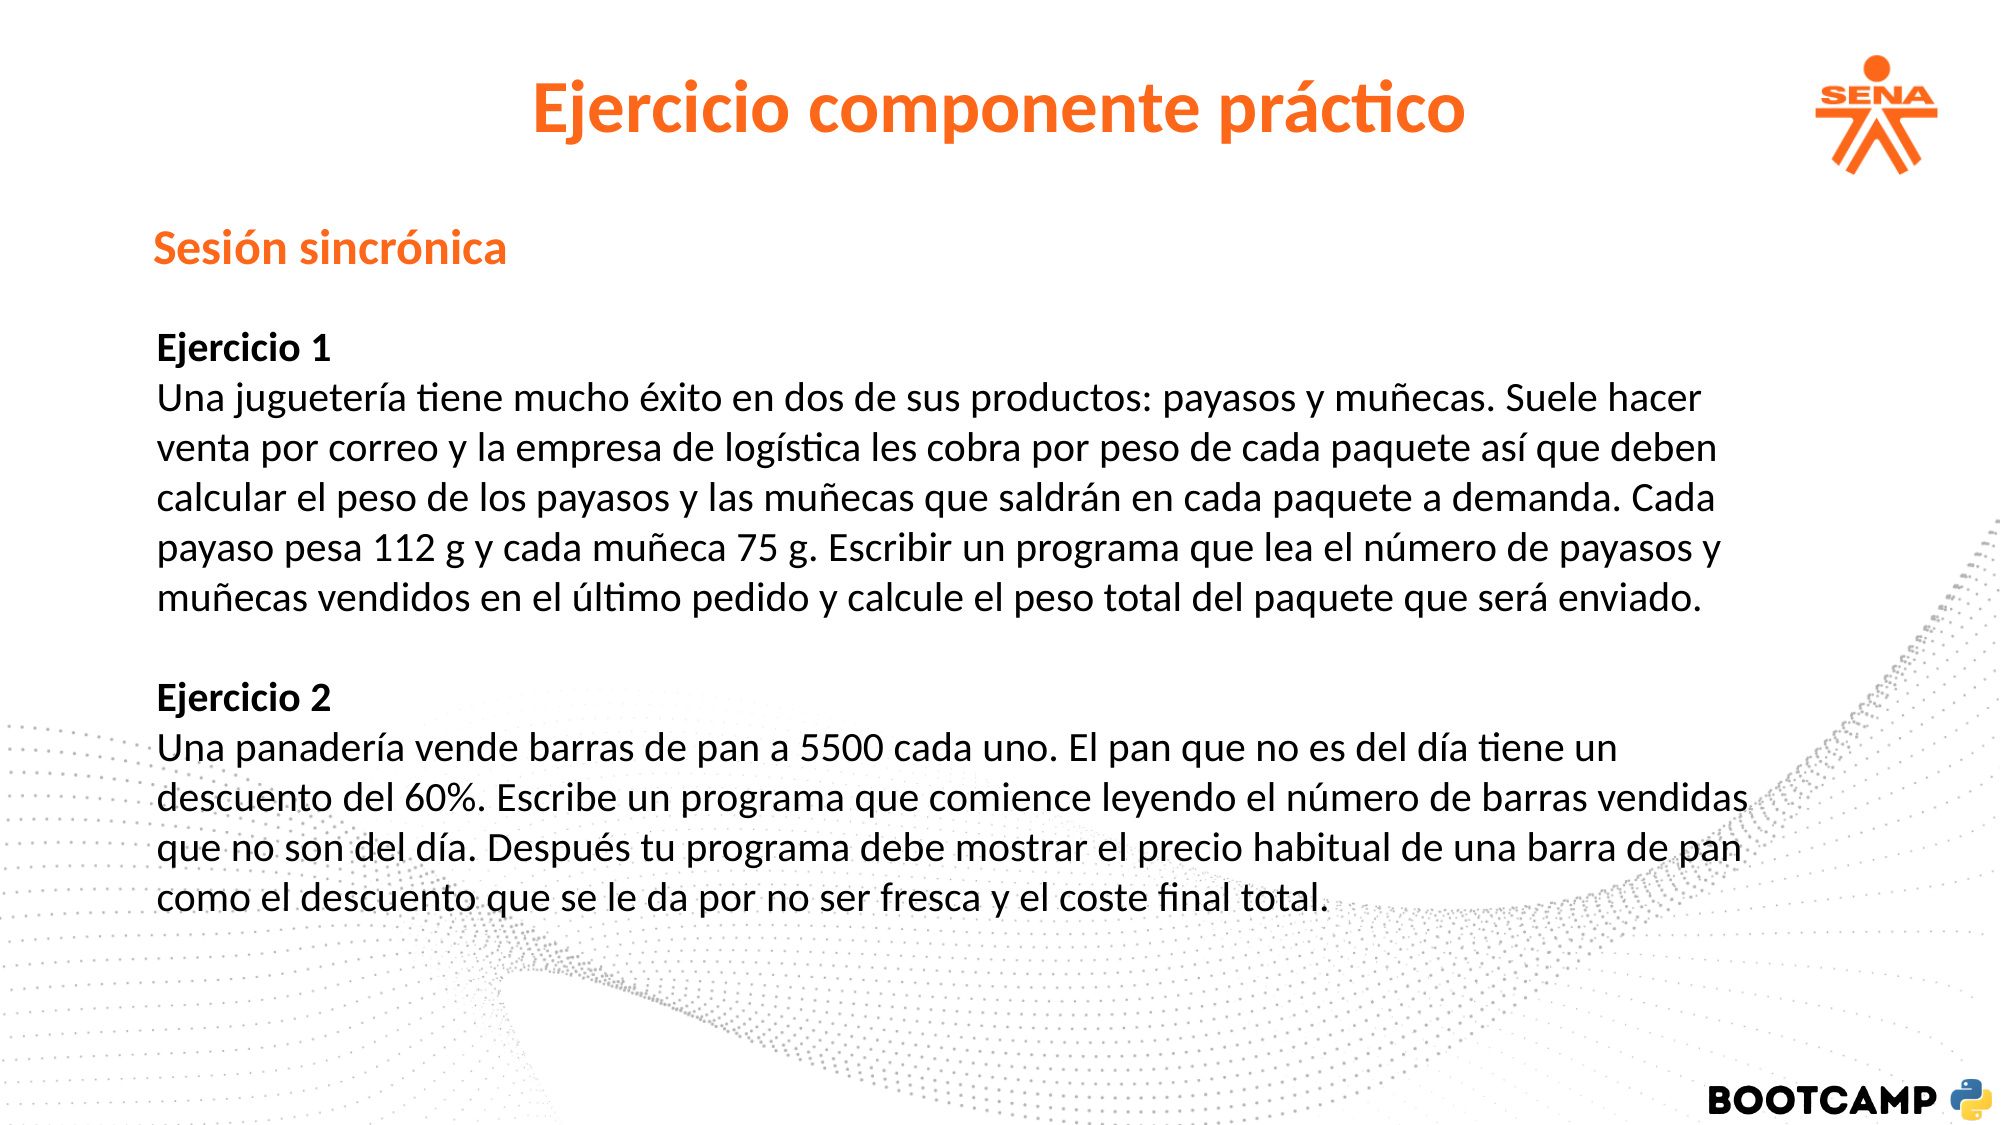

Ejercicio componente práctico
Sesión sincrónica
Ejercicio 1
Una juguetería tiene mucho éxito en dos de sus productos: payasos y muñecas. Suele hacer venta por correo y la empresa de logística les cobra por peso de cada paquete así que deben calcular el peso de los payasos y las muñecas que saldrán en cada paquete a demanda. Cada payaso pesa 112 g y cada muñeca 75 g. Escribir un programa que lea el número de payasos y muñecas vendidos en el último pedido y calcule el peso total del paquete que será enviado.

Ejercicio 2
Una panadería vende barras de pan a 5500 cada uno. El pan que no es del día tiene un descuento del 60%. Escribe un programa que comience leyendo el número de barras vendidas que no son del día. Después tu programa debe mostrar el precio habitual de una barra de pan como el descuento que se le da por no ser fresca y el coste final total.